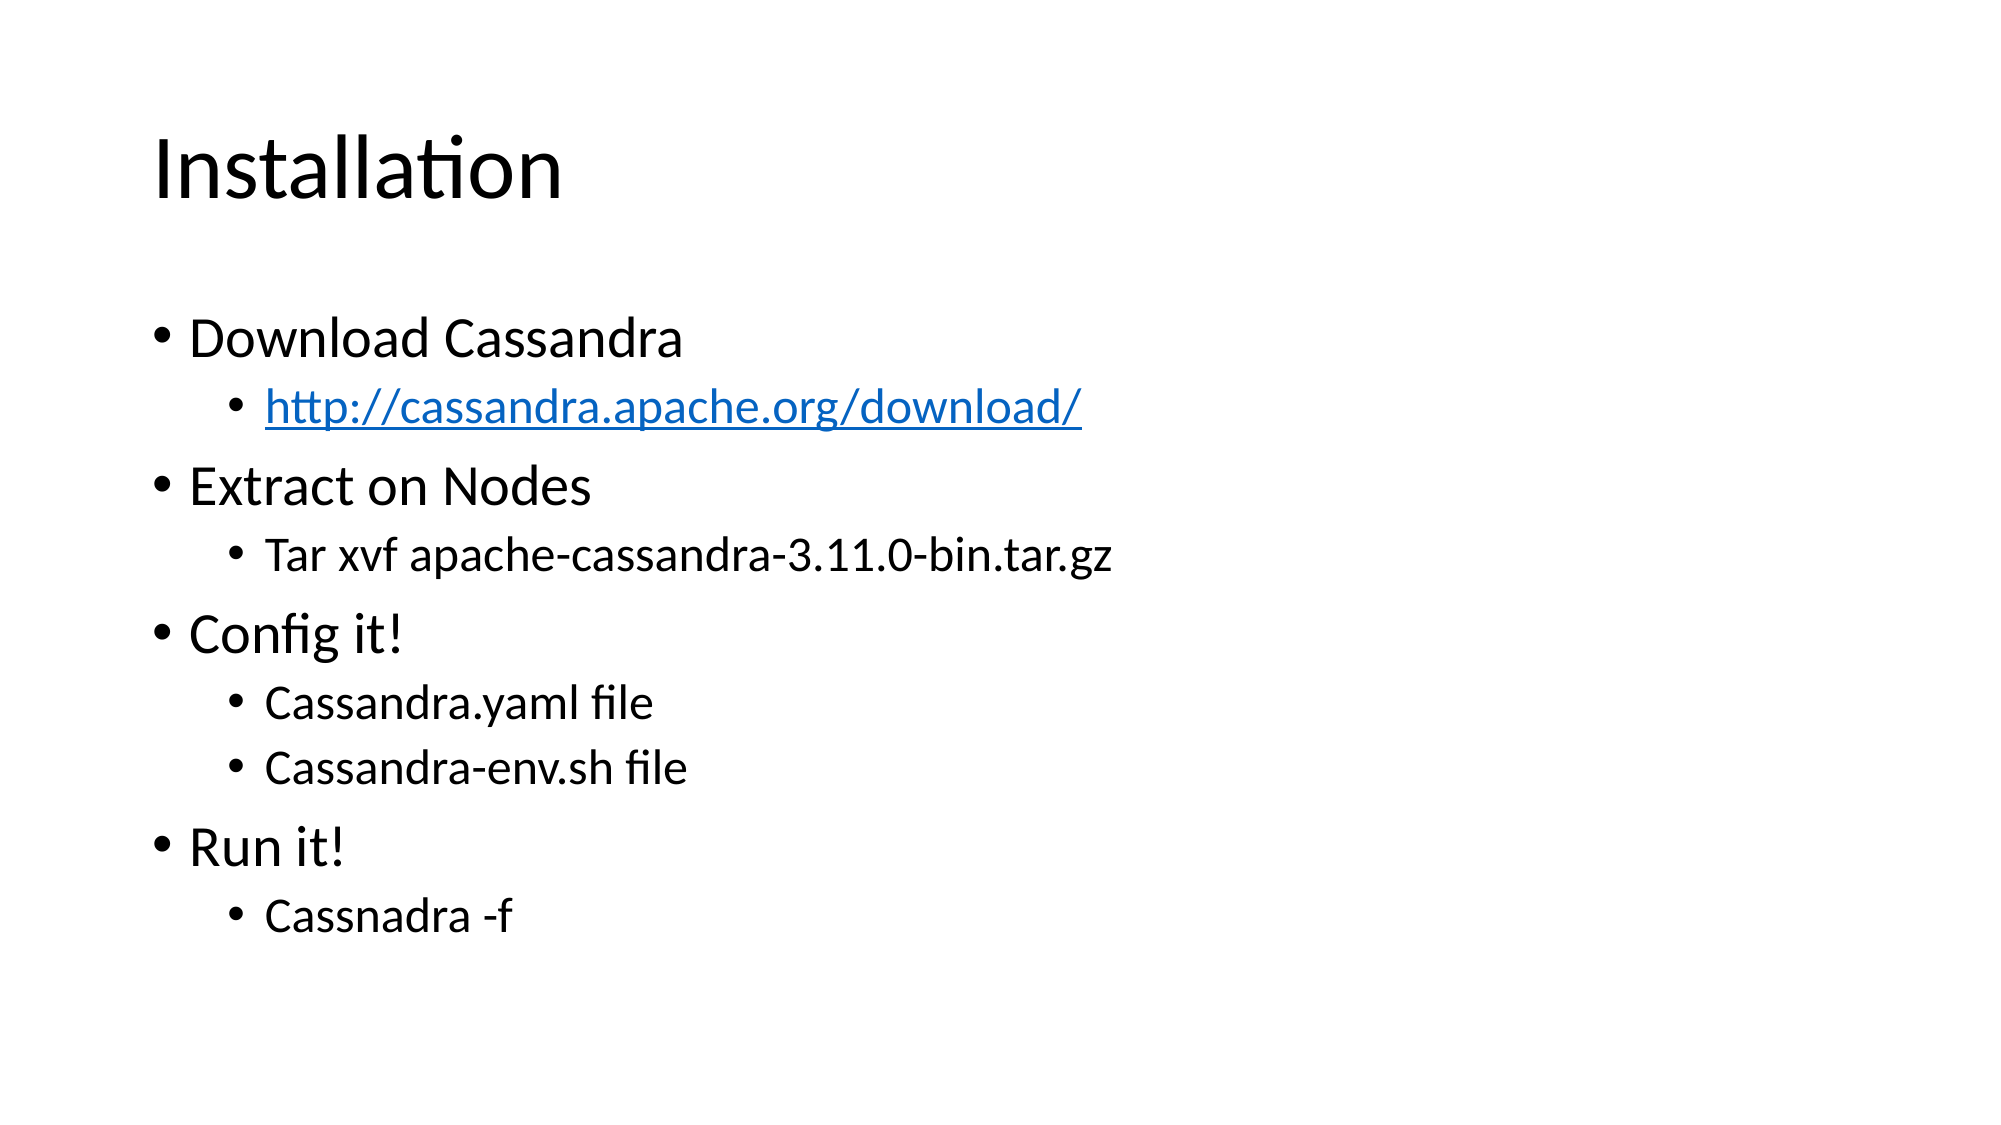

# Installation
Download Cassandra
http://cassandra.apache.org/download/
Extract on Nodes
Tar xvf apache-cassandra-3.11.0-bin.tar.gz
Config it!
Cassandra.yaml file
Cassandra-env.sh file
Run it!
Cassnadra -f